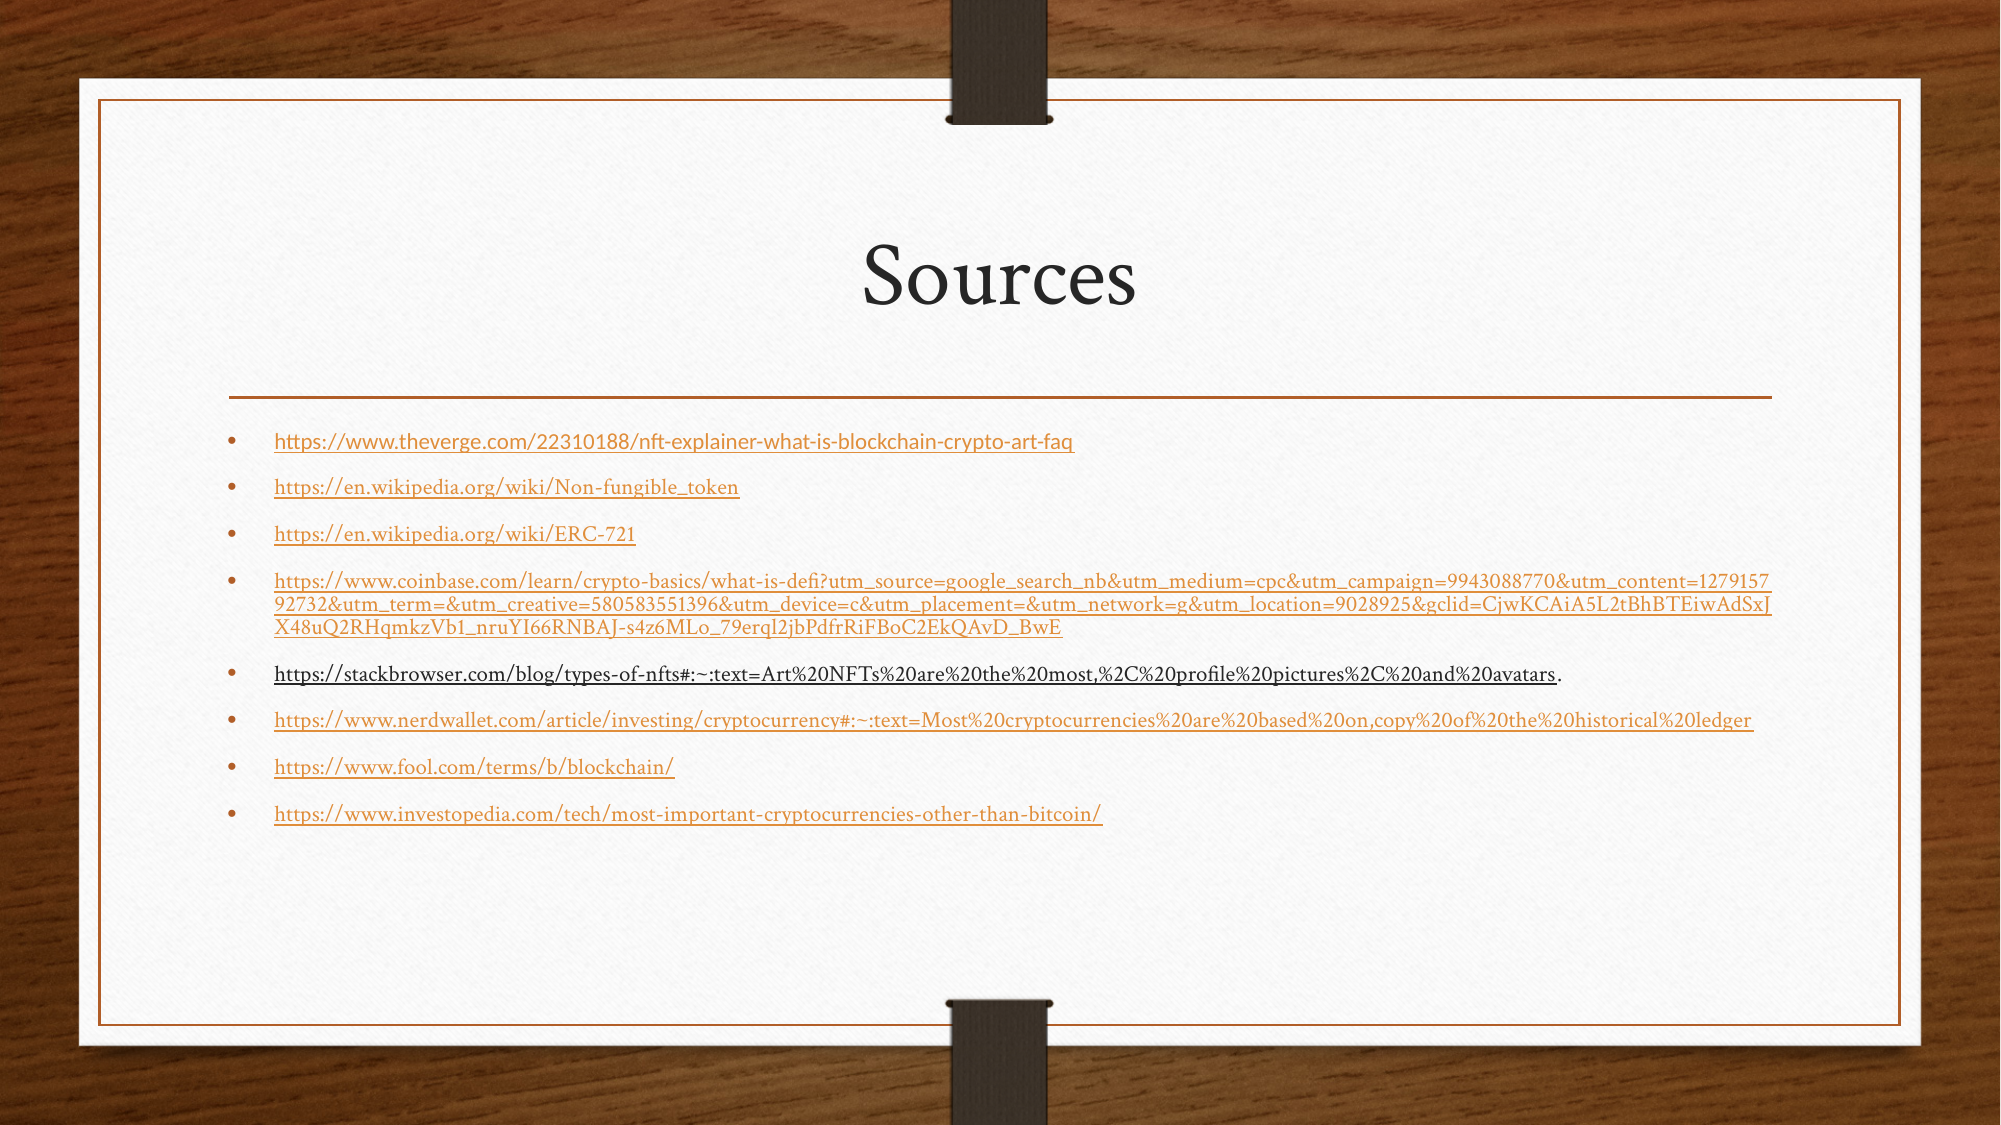

# Sources
https://www.theverge.com/22310188/nft-explainer-what-is-blockchain-crypto-art-faq
https://en.wikipedia.org/wiki/Non-fungible_token
https://en.wikipedia.org/wiki/ERC-721
https://www.coinbase.com/learn/crypto-basics/what-is-defi?utm_source=google_search_nb&utm_medium=cpc&utm_campaign=9943088770&utm_content=127915792732&utm_term=&utm_creative=580583551396&utm_device=c&utm_placement=&utm_network=g&utm_location=9028925&gclid=CjwKCAiA5L2tBhBTEiwAdSxJX48uQ2RHqmkzVb1_nruYI66RNBAJ-s4z6MLo_79erql2jbPdfrRiFBoC2EkQAvD_BwE
https://stackbrowser.com/blog/types-of-nfts#:~:text=Art%20NFTs%20are%20the%20most,%2C%20profile%20pictures%2C%20and%20avatars.
https://www.nerdwallet.com/article/investing/cryptocurrency#:~:text=Most%20cryptocurrencies%20are%20based%20on,copy%20of%20the%20historical%20ledger
https://www.fool.com/terms/b/blockchain/
https://www.investopedia.com/tech/most-important-cryptocurrencies-other-than-bitcoin/